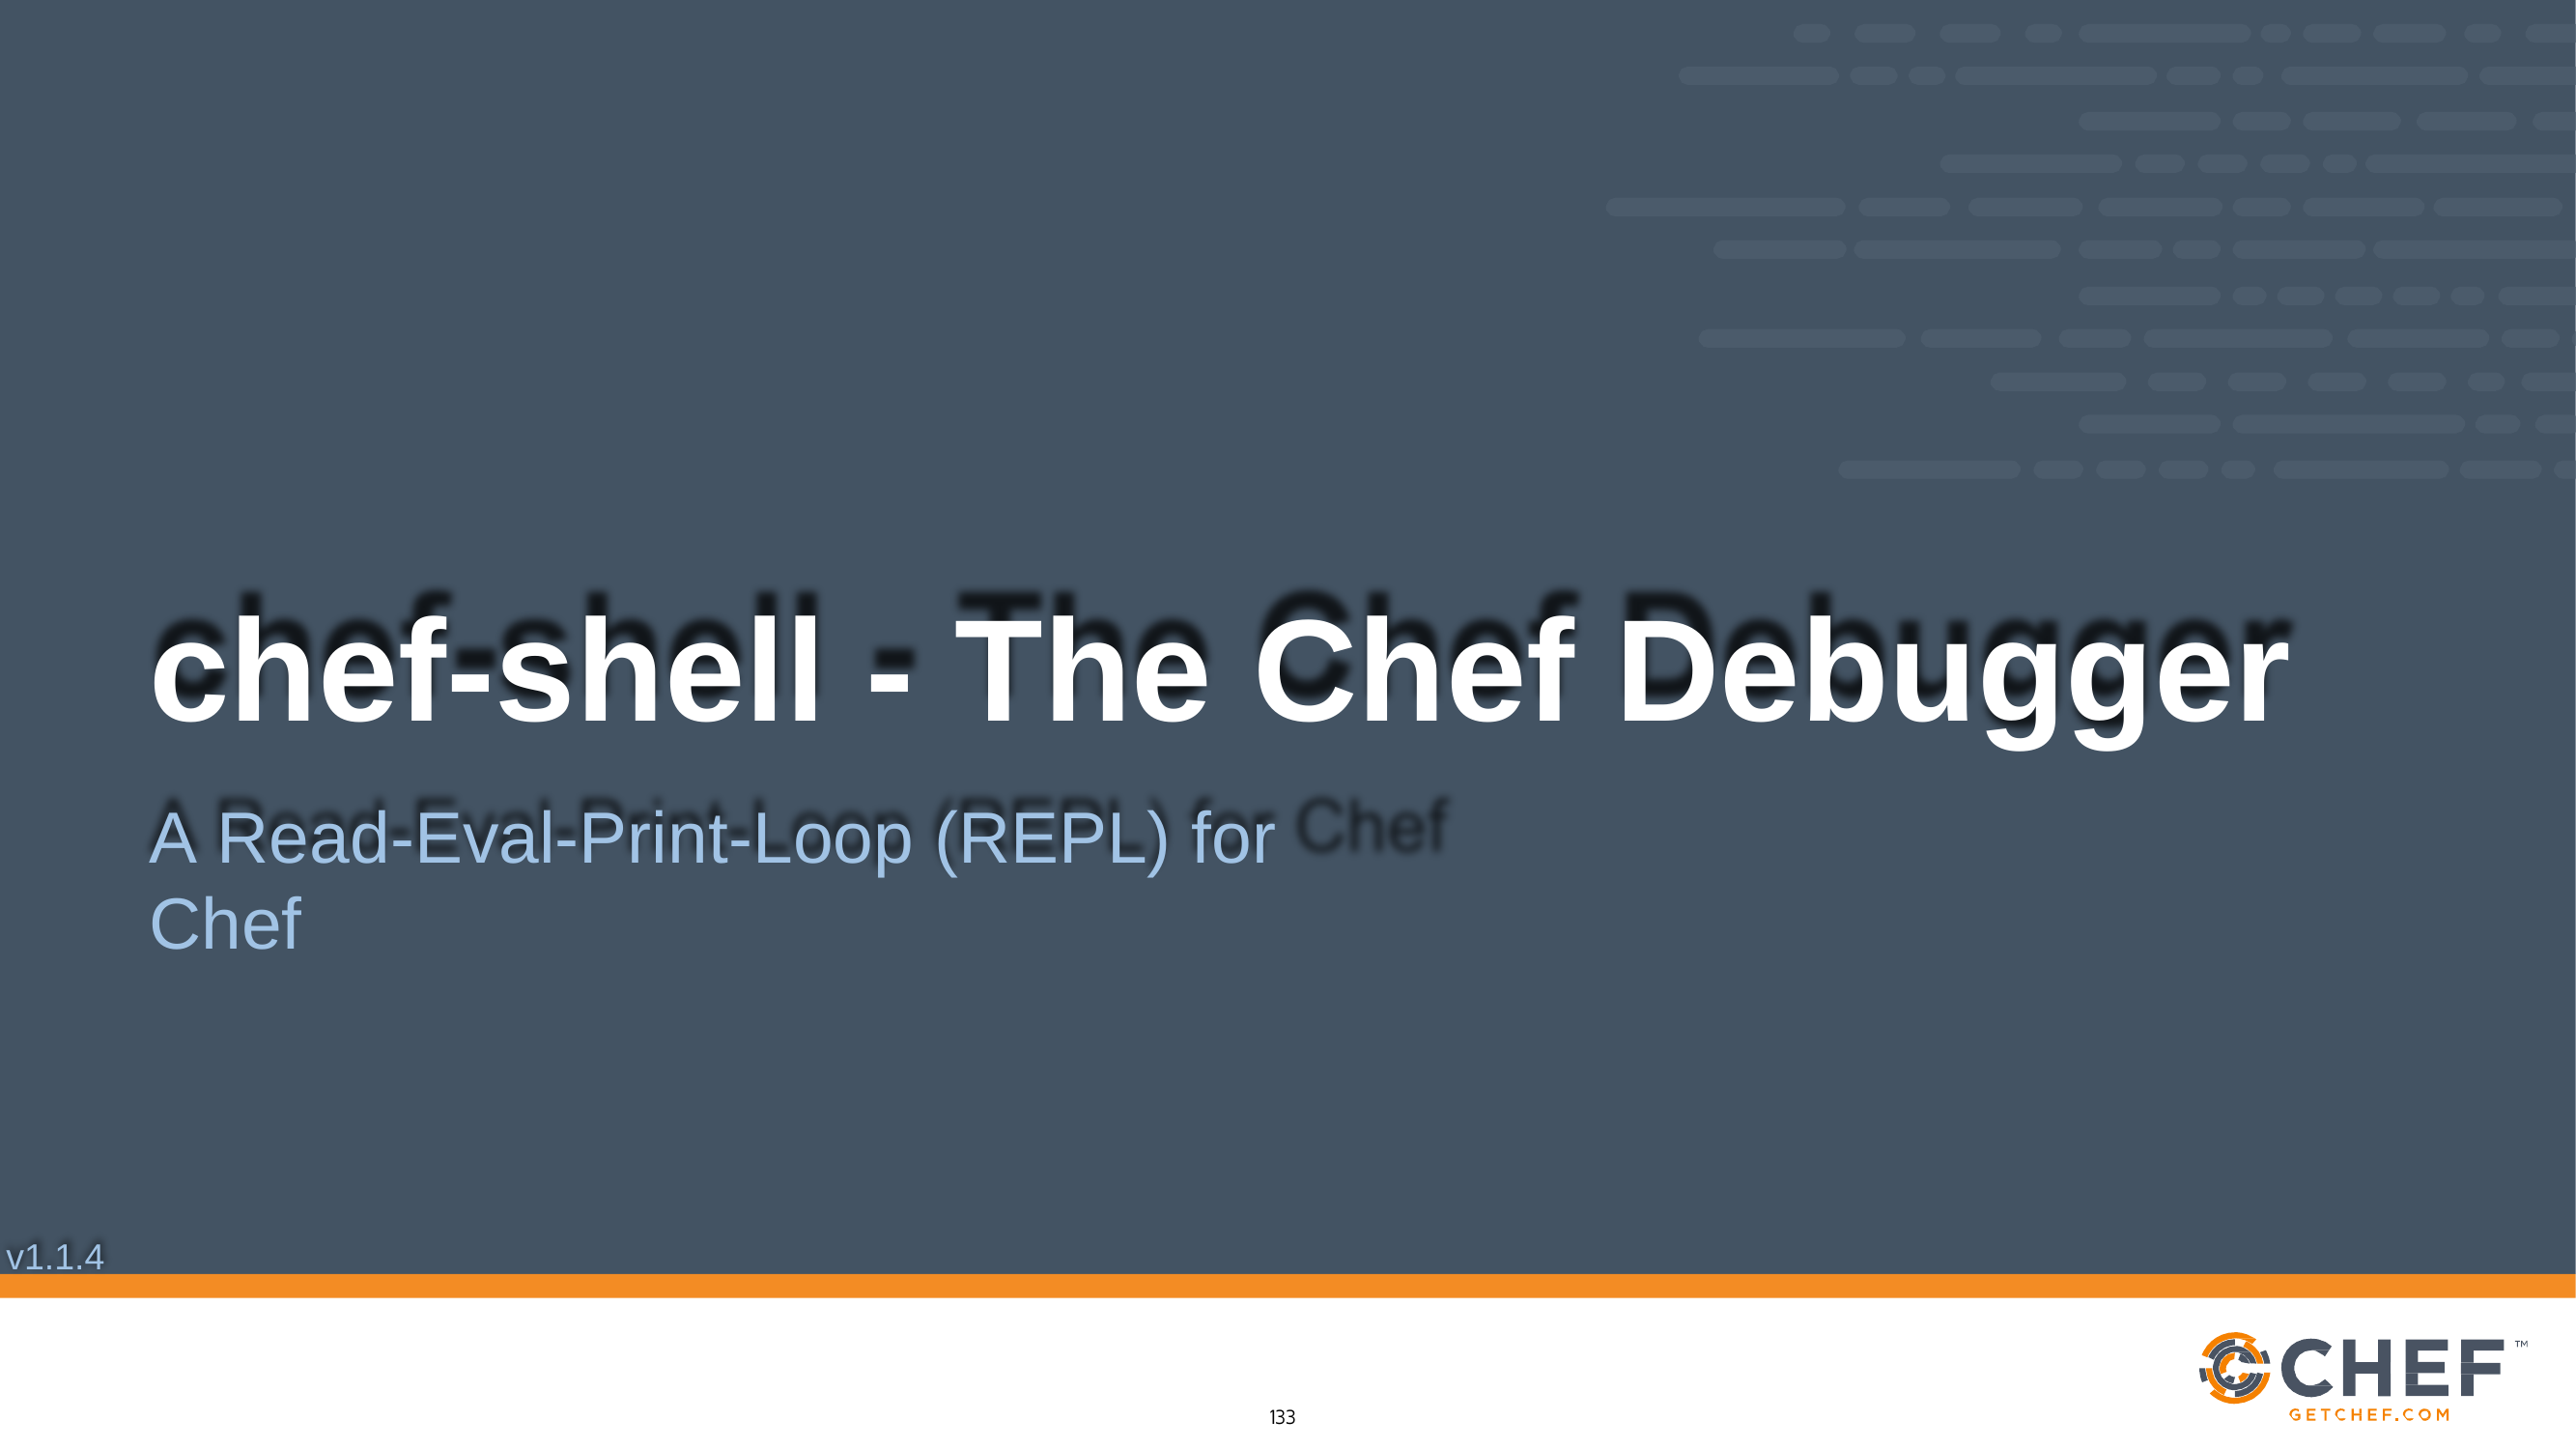

# chef-shell - The Chef Debugger

A Read-Eval-Print-Loop (REPL) for Chef

v1.1.4

133